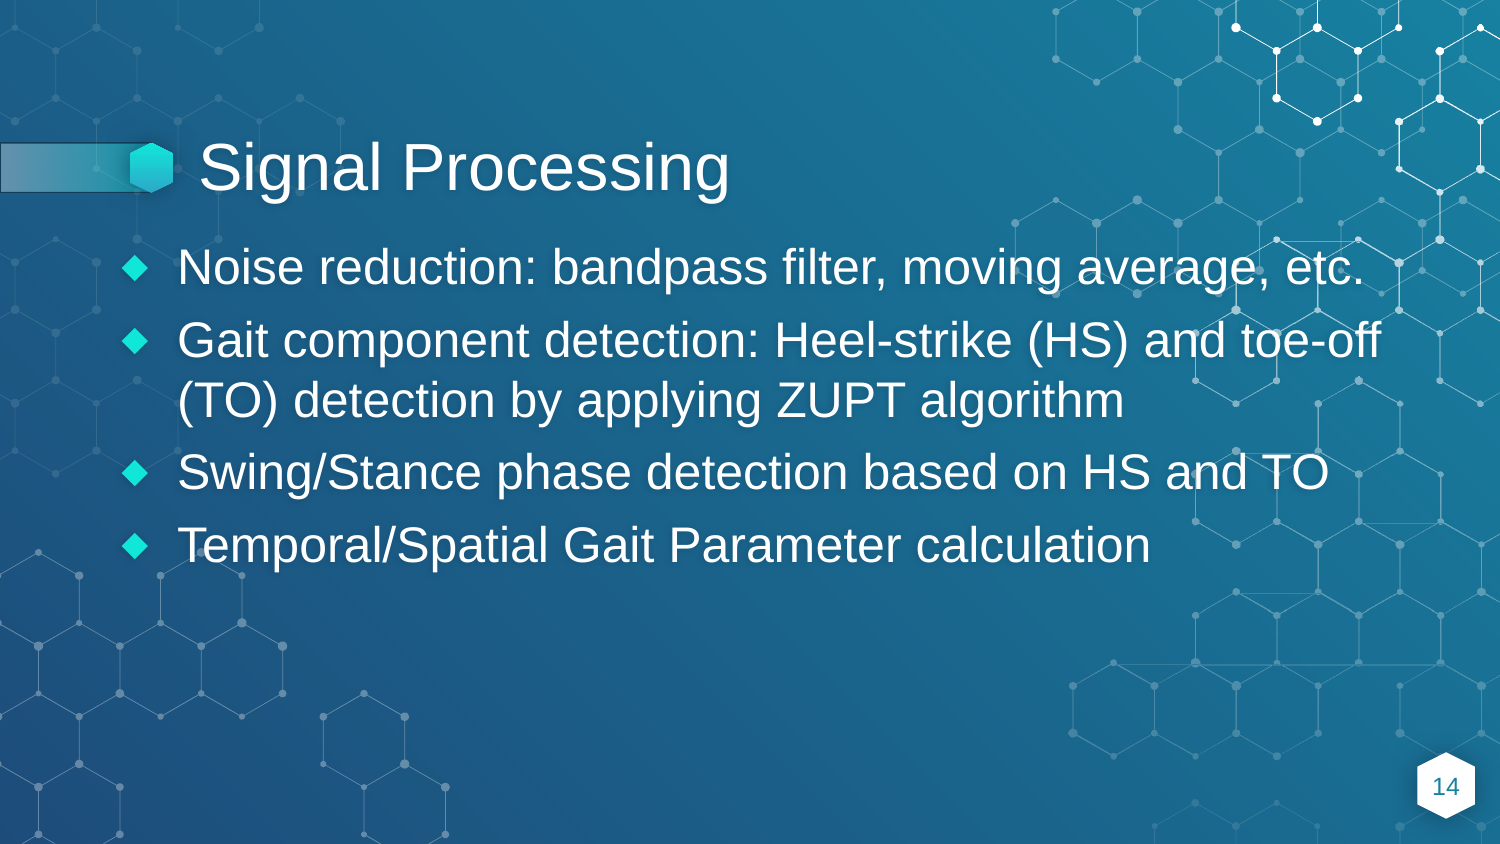

# Signal Processing
Noise reduction: bandpass filter, moving average, etc.
Gait component detection: Heel-strike (HS) and toe-off (TO) detection by applying ZUPT algorithm
Swing/Stance phase detection based on HS and TO
Temporal/Spatial Gait Parameter calculation
14